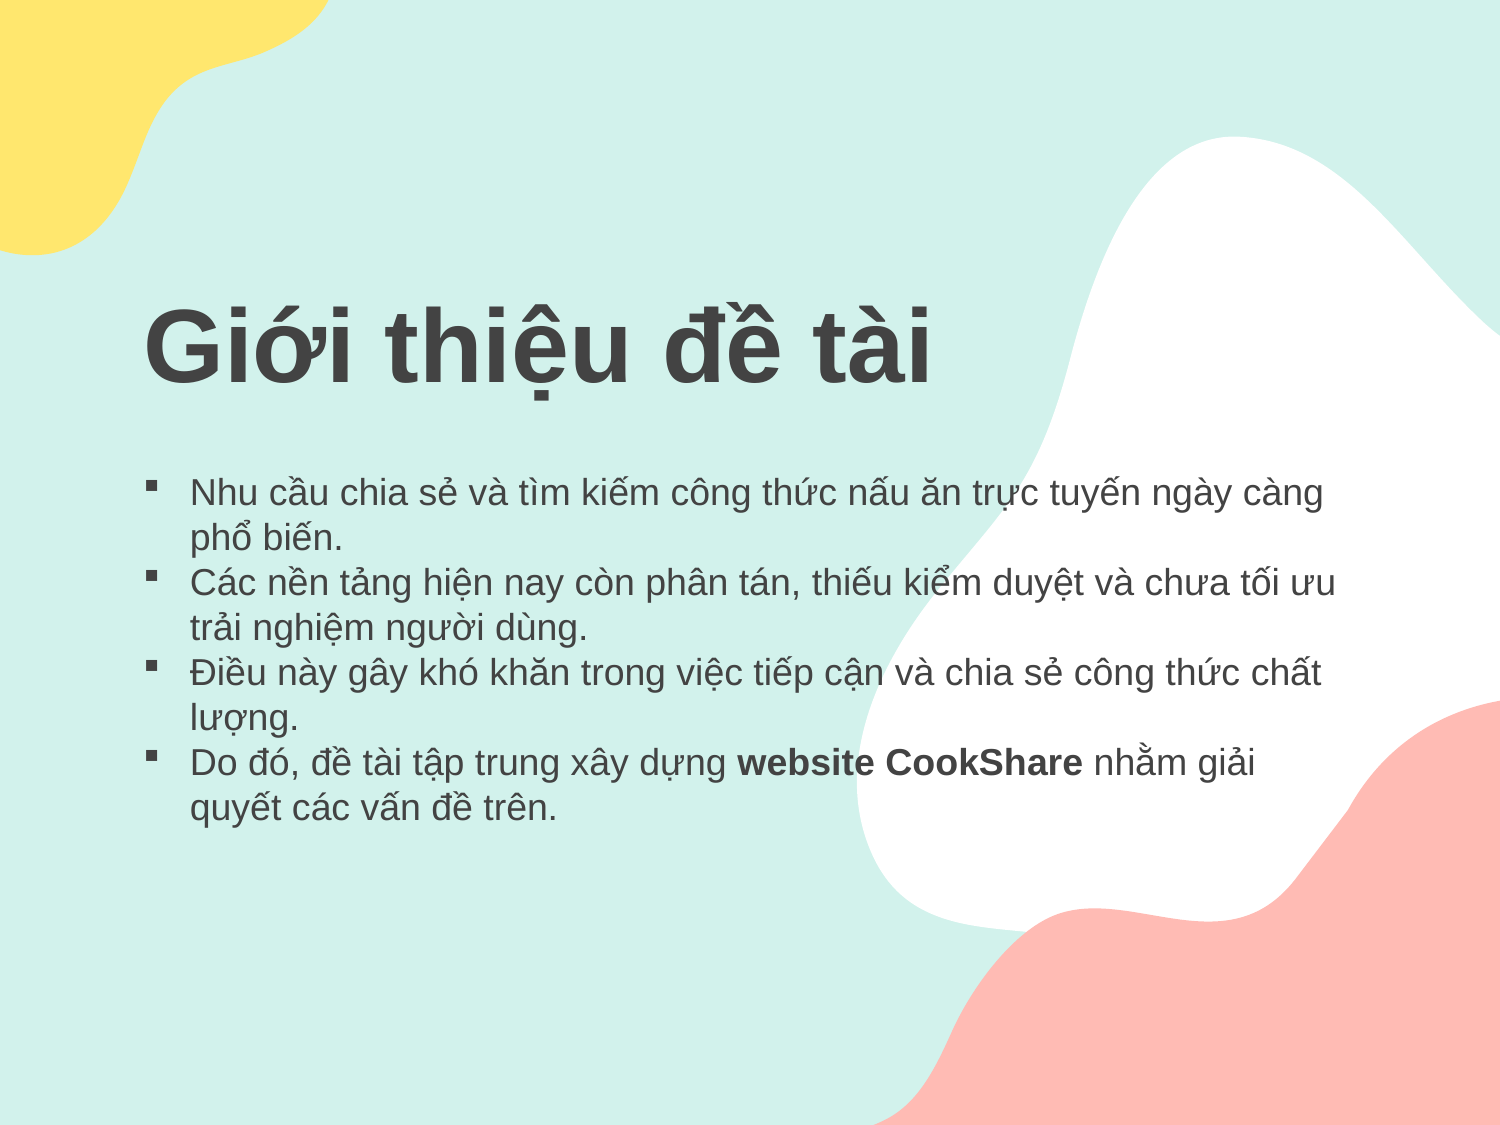

# Giới thiệu đề tài
Nhu cầu chia sẻ và tìm kiếm công thức nấu ăn trực tuyến ngày càng phổ biến.
Các nền tảng hiện nay còn phân tán, thiếu kiểm duyệt và chưa tối ưu trải nghiệm người dùng.
Điều này gây khó khăn trong việc tiếp cận và chia sẻ công thức chất lượng.
Do đó, đề tài tập trung xây dựng website CookShare nhằm giải quyết các vấn đề trên.